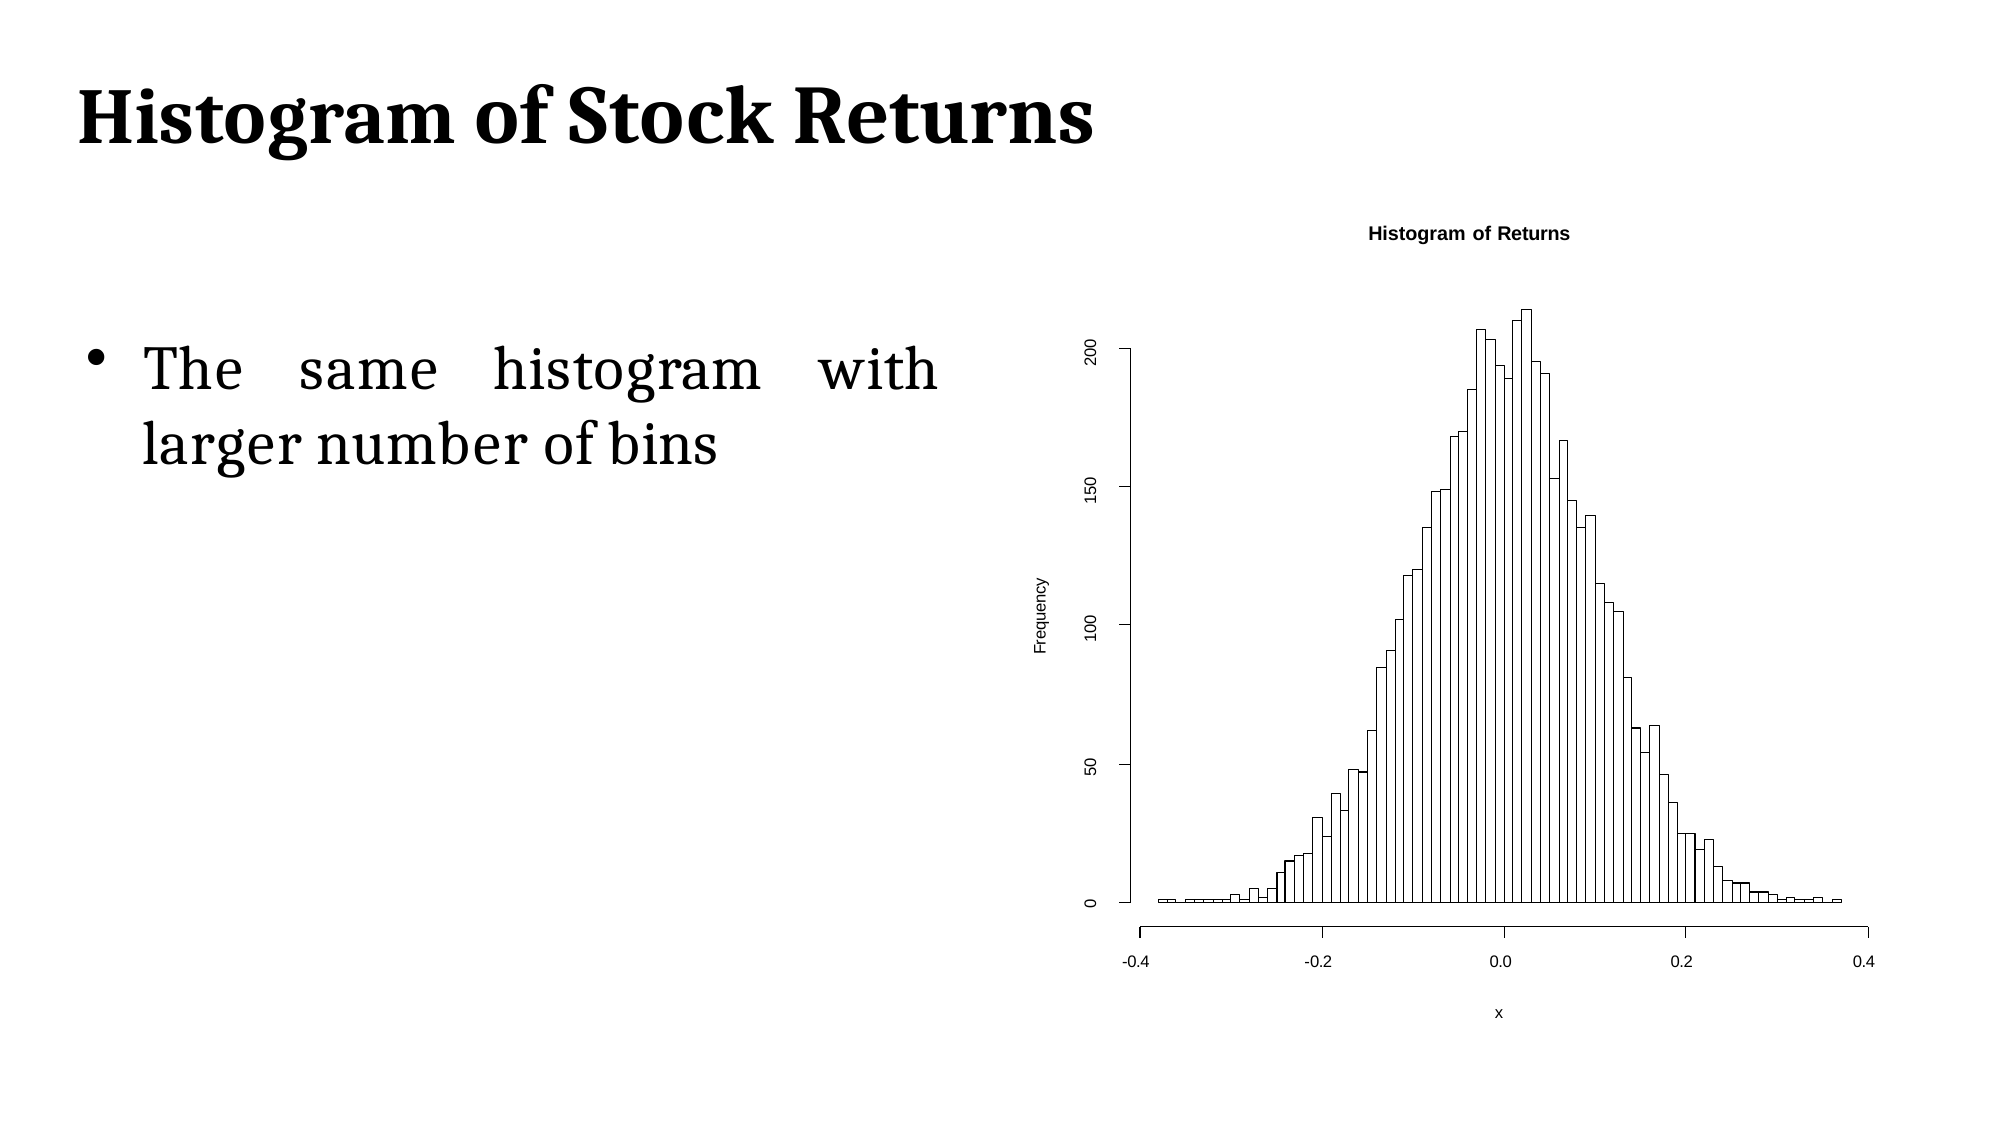

Histogram of Stock Returns
Histogram of Returns

200

150
Frequency
100
50
0

-0.4
-0.2
0.0
0.2
0.4
x
The same histogram with larger number of bins